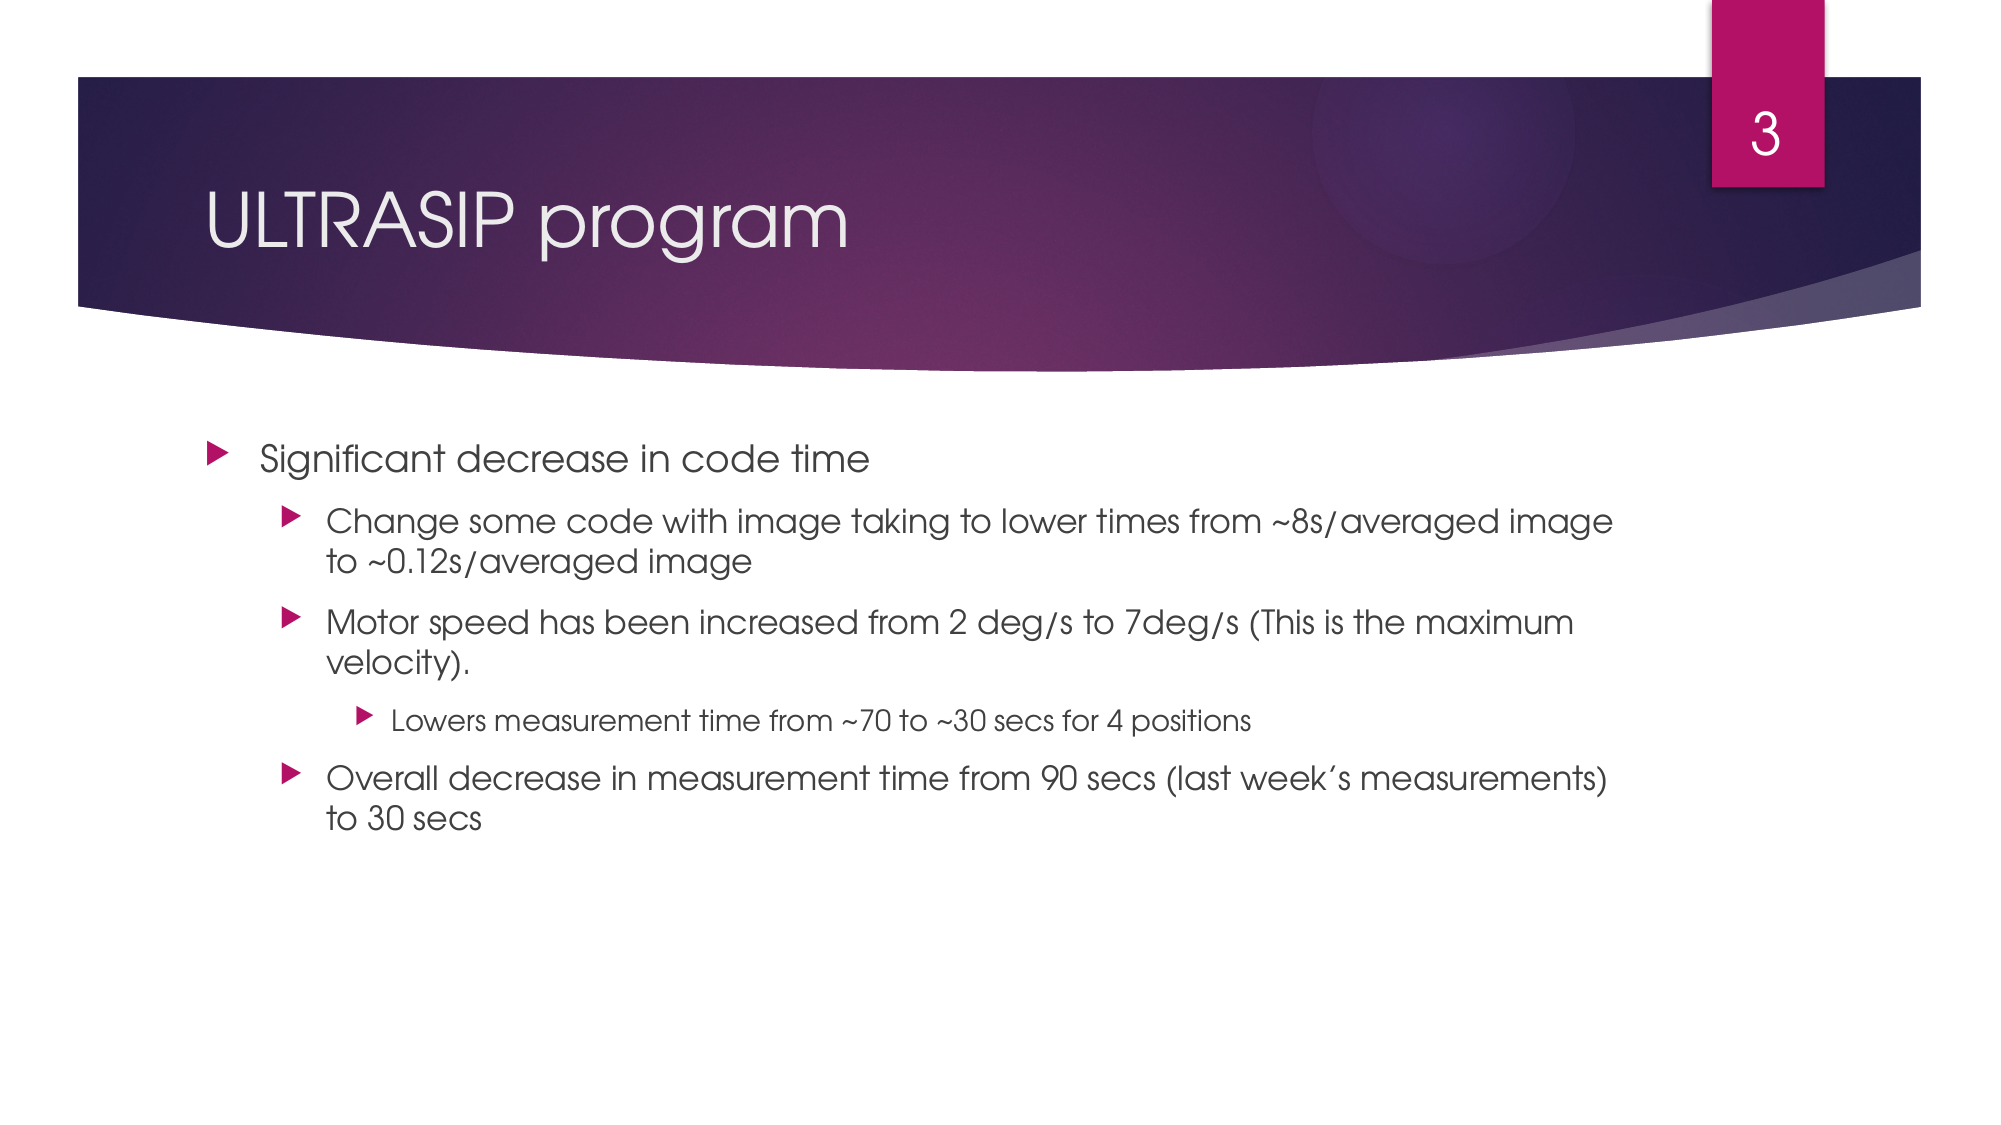

3
# ULTRASIP program
Significant decrease in code time
Change some code with image taking to lower times from ~8s/averaged image to ~0.12s/averaged image
Motor speed has been increased from 2 deg/s to 7deg/s (This is the maximum velocity).
Lowers measurement time from ~70 to ~30 secs for 4 positions
Overall decrease in measurement time from 90 secs (last week’s measurements) to 30 secs